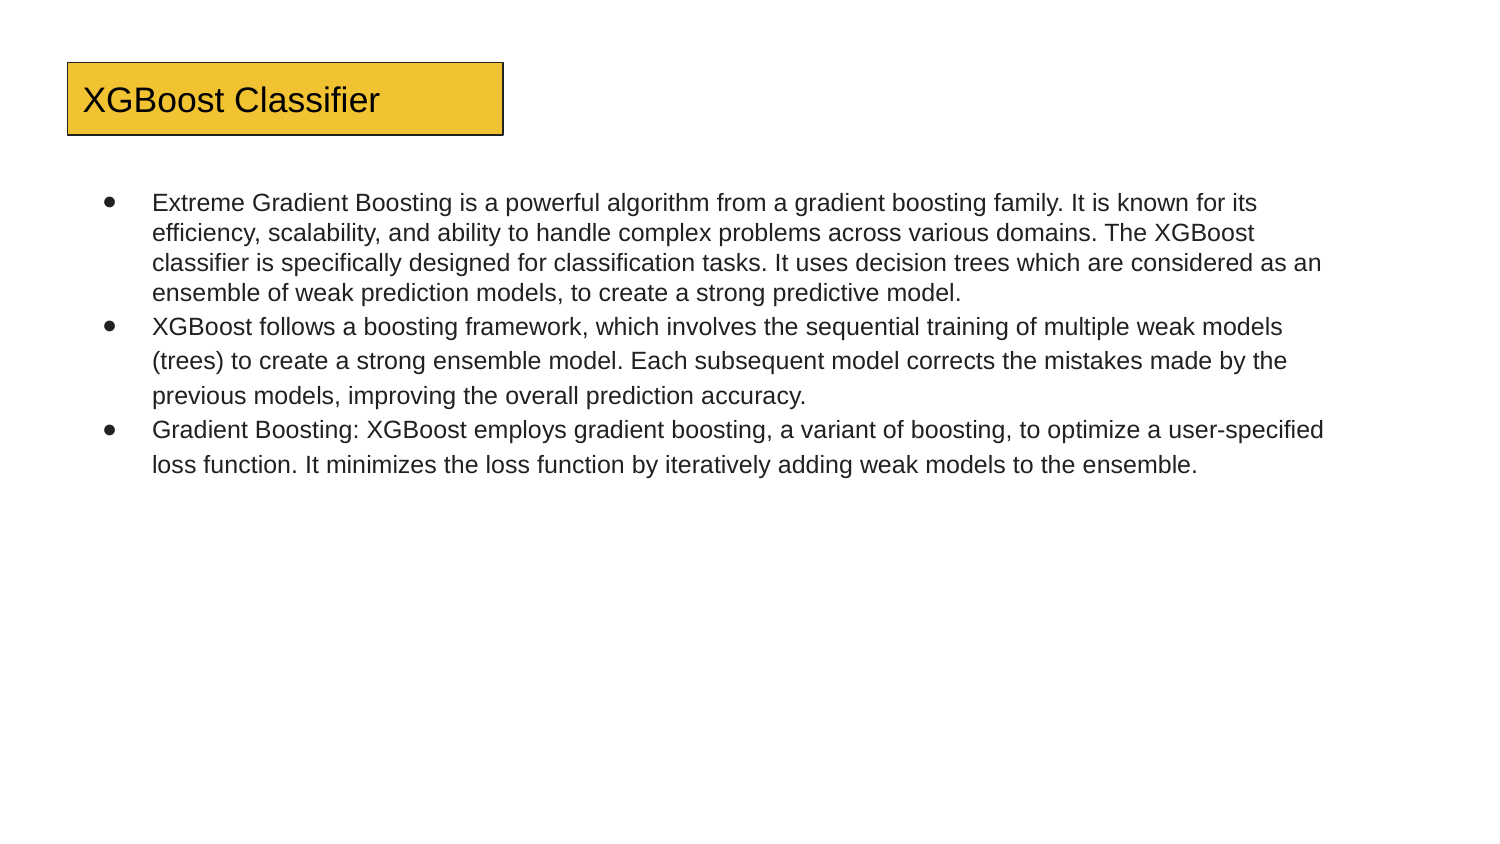

XGBoost Classifier
Extreme Gradient Boosting is a powerful algorithm from a gradient boosting family. It is known for its efficiency, scalability, and ability to handle complex problems across various domains. The XGBoost classifier is specifically designed for classification tasks. It uses decision trees which are considered as an ensemble of weak prediction models, to create a strong predictive model.
XGBoost follows a boosting framework, which involves the sequential training of multiple weak models (trees) to create a strong ensemble model. Each subsequent model corrects the mistakes made by the previous models, improving the overall prediction accuracy.
Gradient Boosting: XGBoost employs gradient boosting, a variant of boosting, to optimize a user-specified loss function. It minimizes the loss function by iteratively adding weak models to the ensemble.